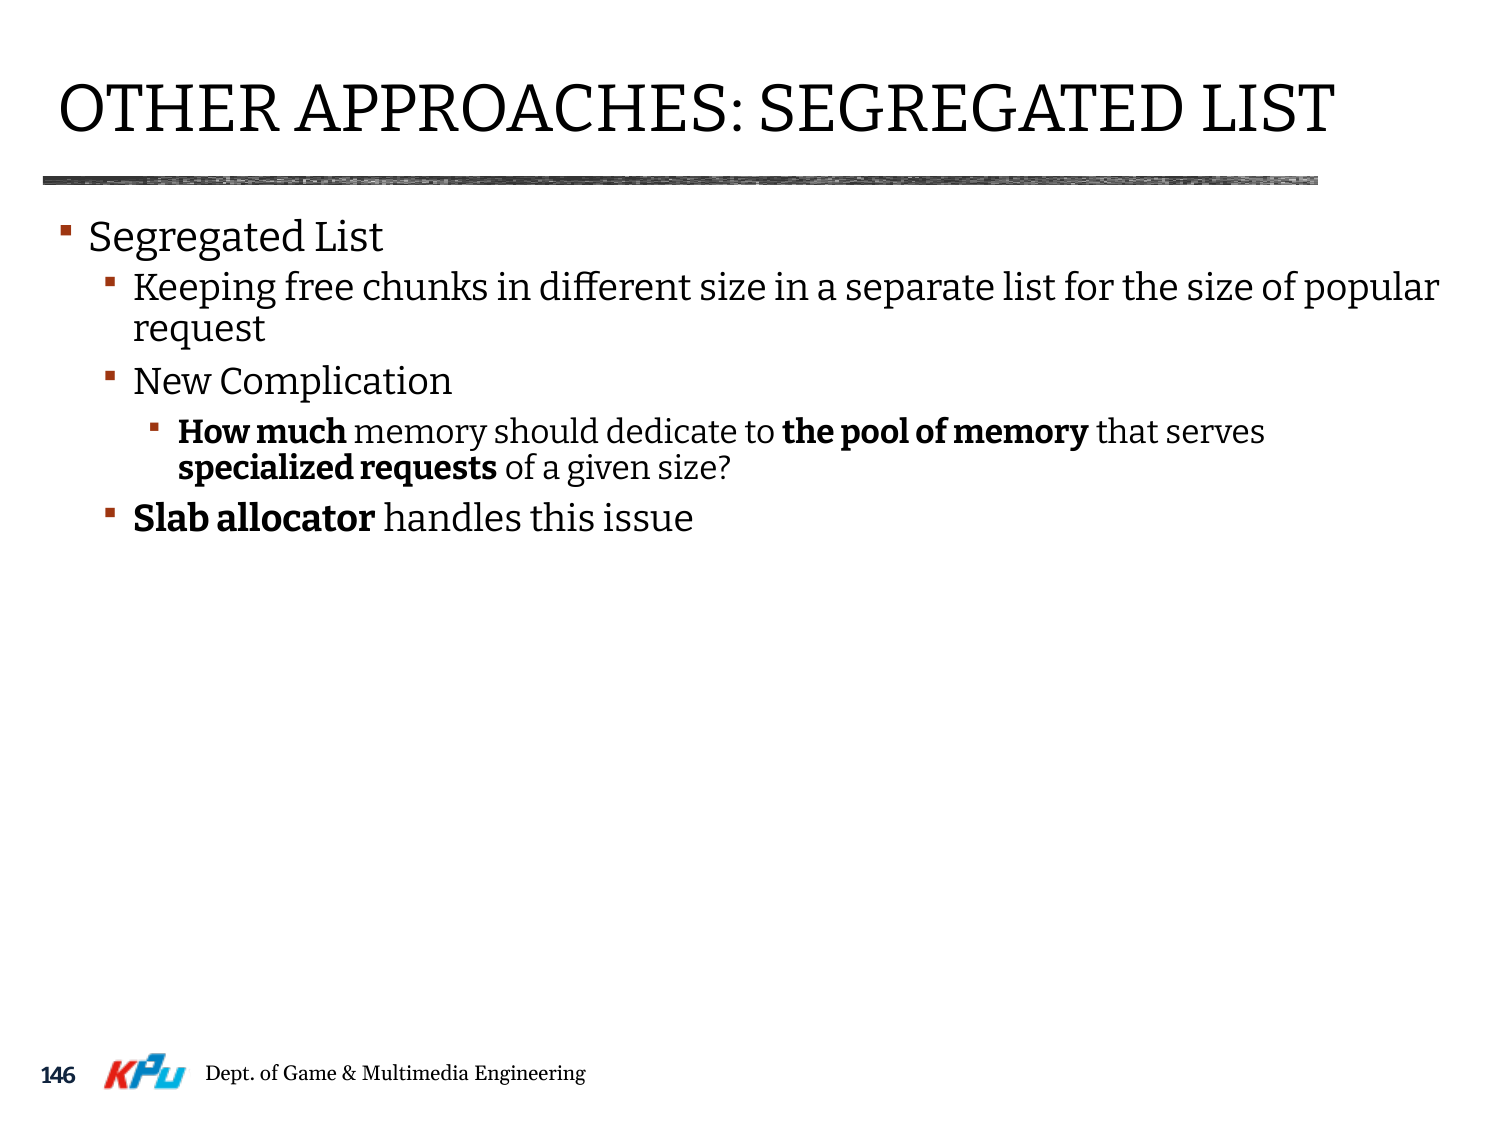

# Other Approaches: Segregated List
Segregated List
Keeping free chunks in different size in a separate list for the size of popular request
New Complication
How much memory should dedicate to the pool of memory that serves specialized requests of a given size?
Slab allocator handles this issue

Dept. of Game & Multimedia Engineering
146